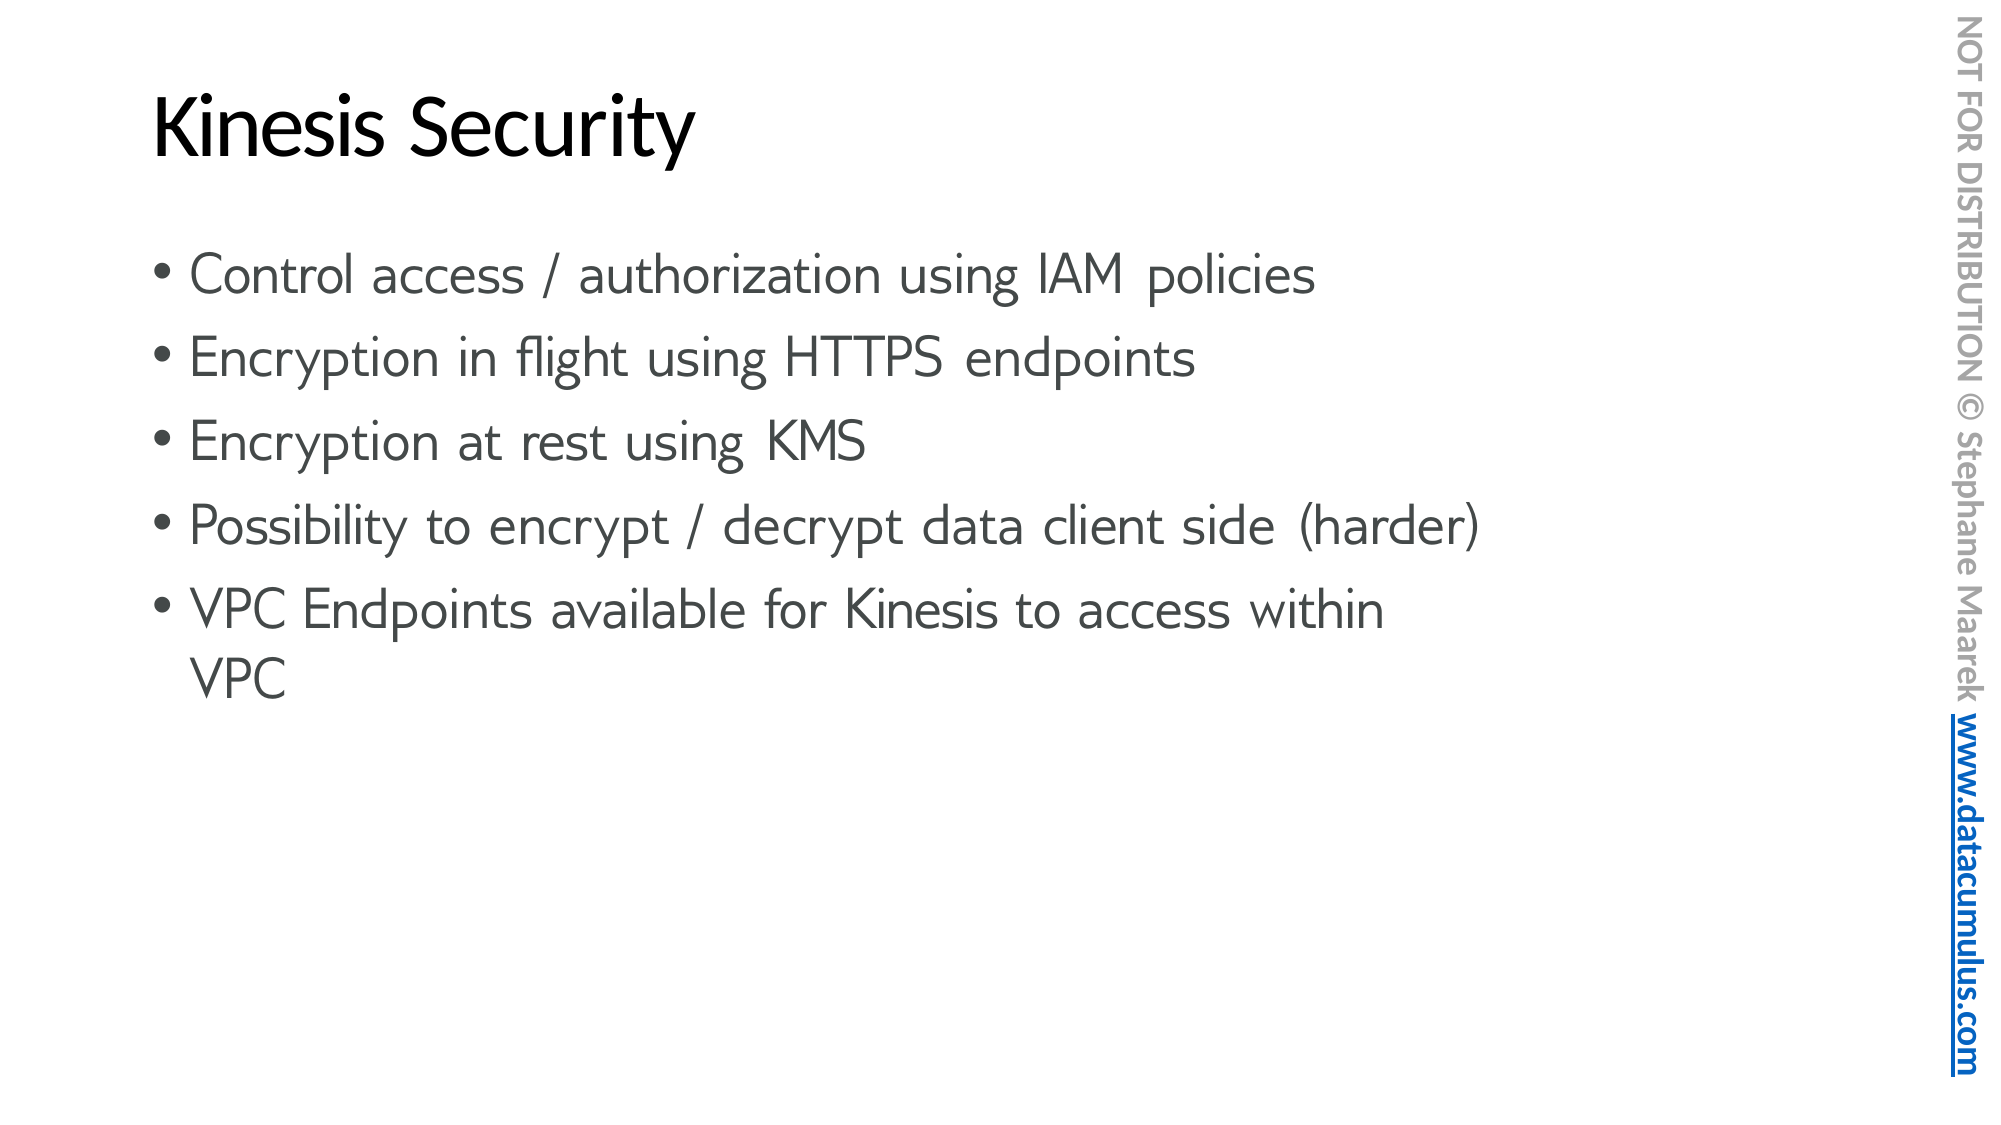

NOT FOR DISTRIBUTION © Stephane Maarek www.datacumulus.com
# Kinesis Security
Control access / authorization using IAM policies
Encryption in flight using HTTPS endpoints
Encryption at rest using KMS
Possibility to encrypt / decrypt data client side (harder)
VPC Endpoints available for Kinesis to access within VPC
© Stephane Maarek